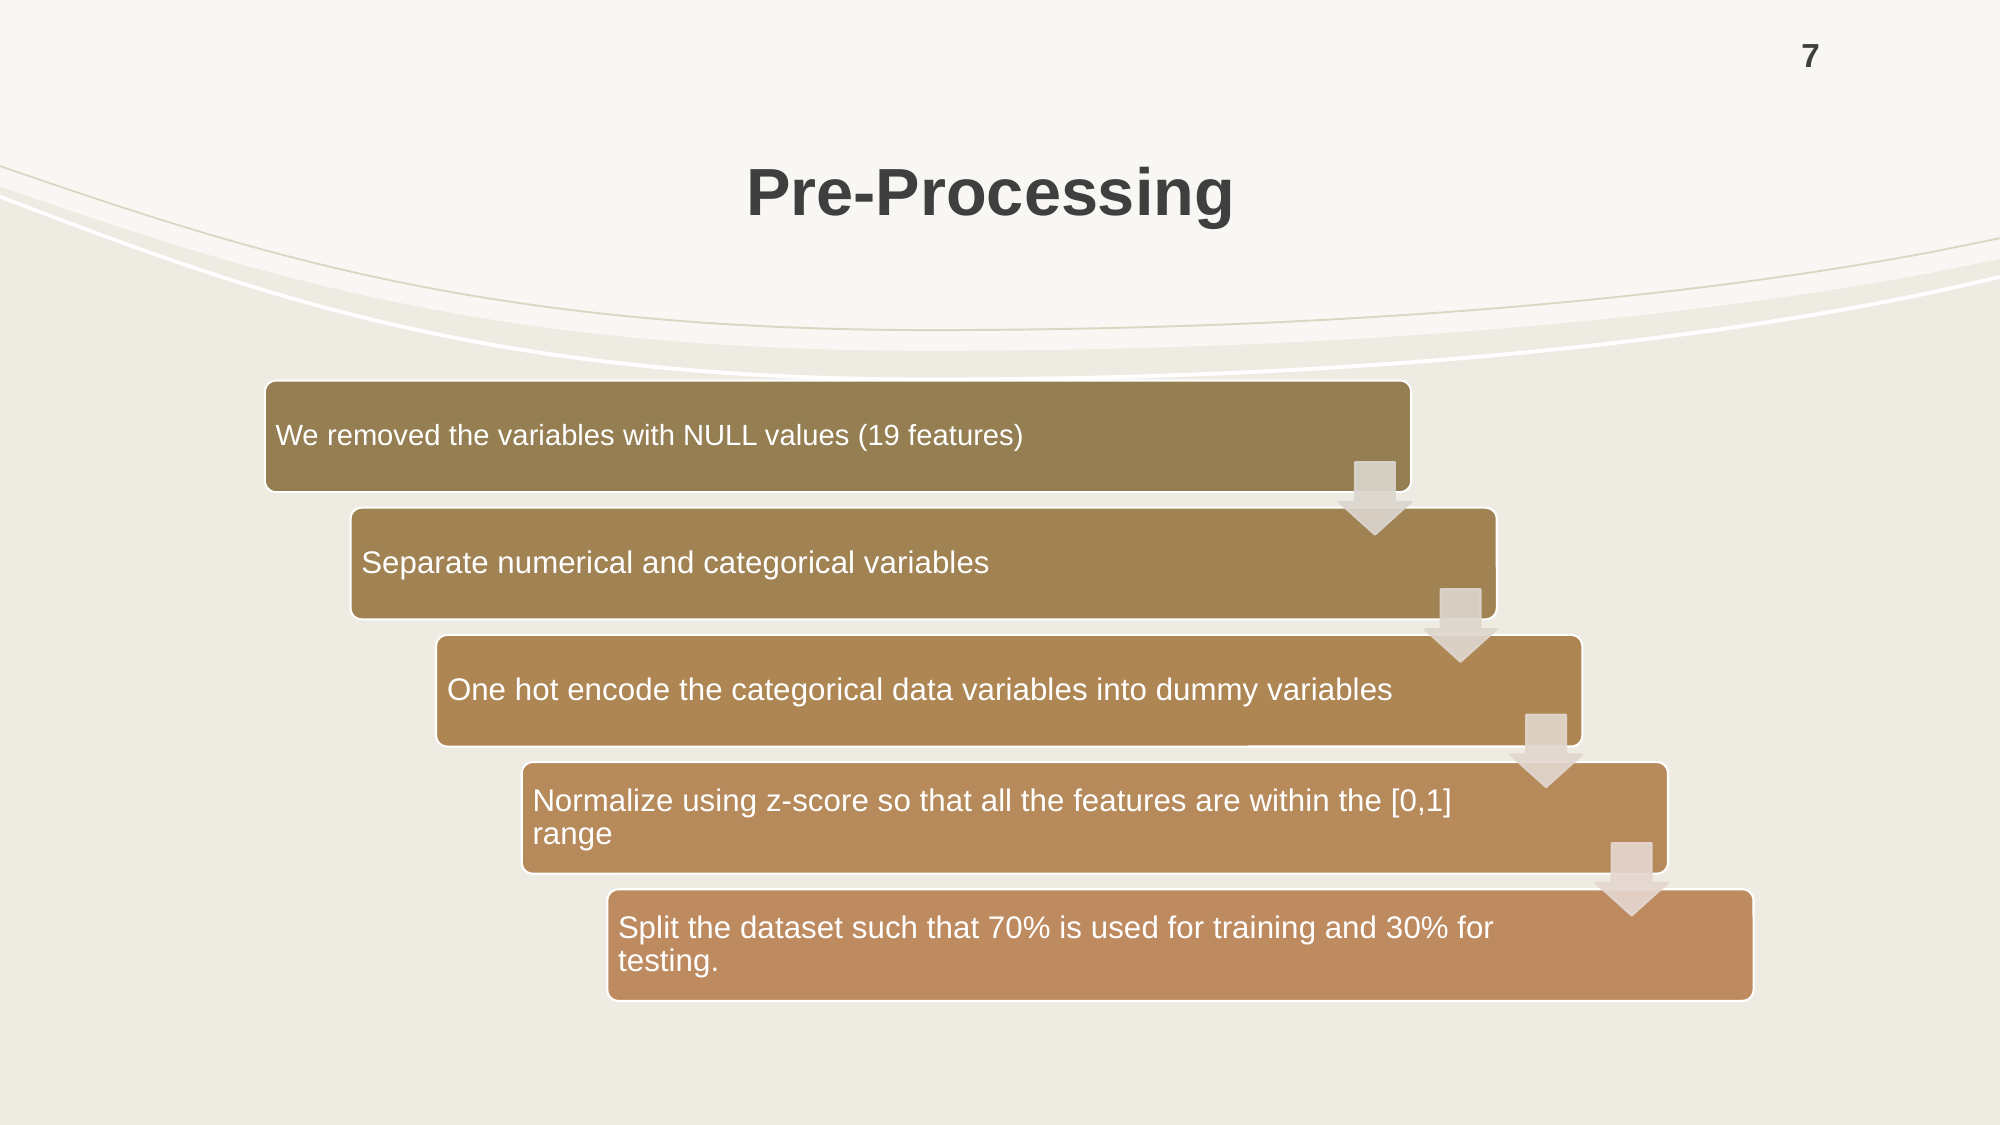

7
# Pre-Processing

We removed the variables with NULL values (19 features)

Separate numerical and categorical variables

One hot encode the categorical data variables into dummy variables

Normalize using z-score so that all the features are within the [0,1] range

Split the dataset such that 70% is used for training and 30% for testing.